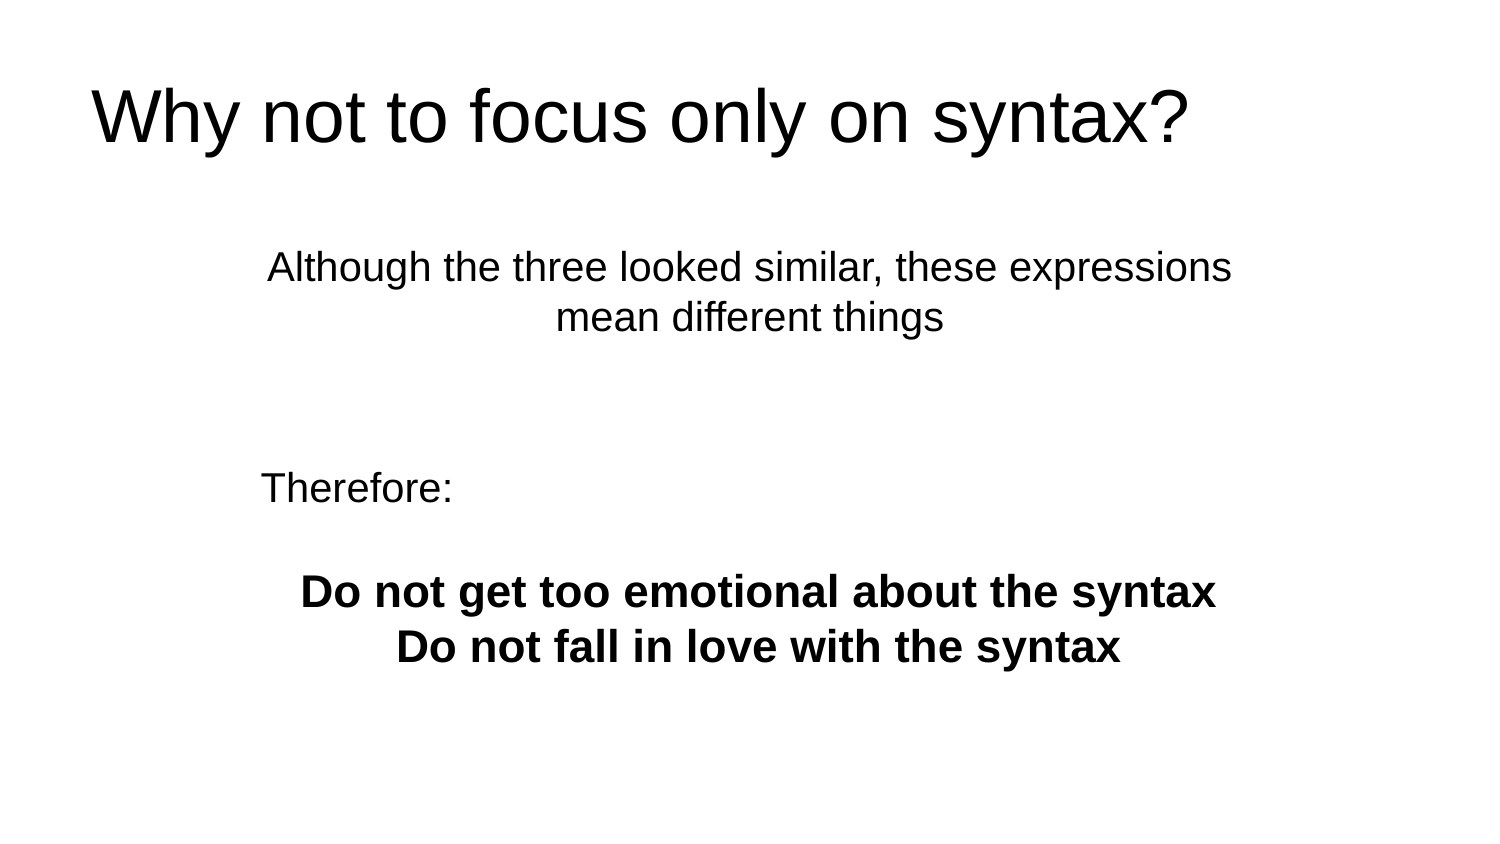

Why not to focus only on syntax?
Although the three looked similar, these expressions mean different things
Therefore:

Do not get too emotional about the syntax
Do not fall in love with the syntax